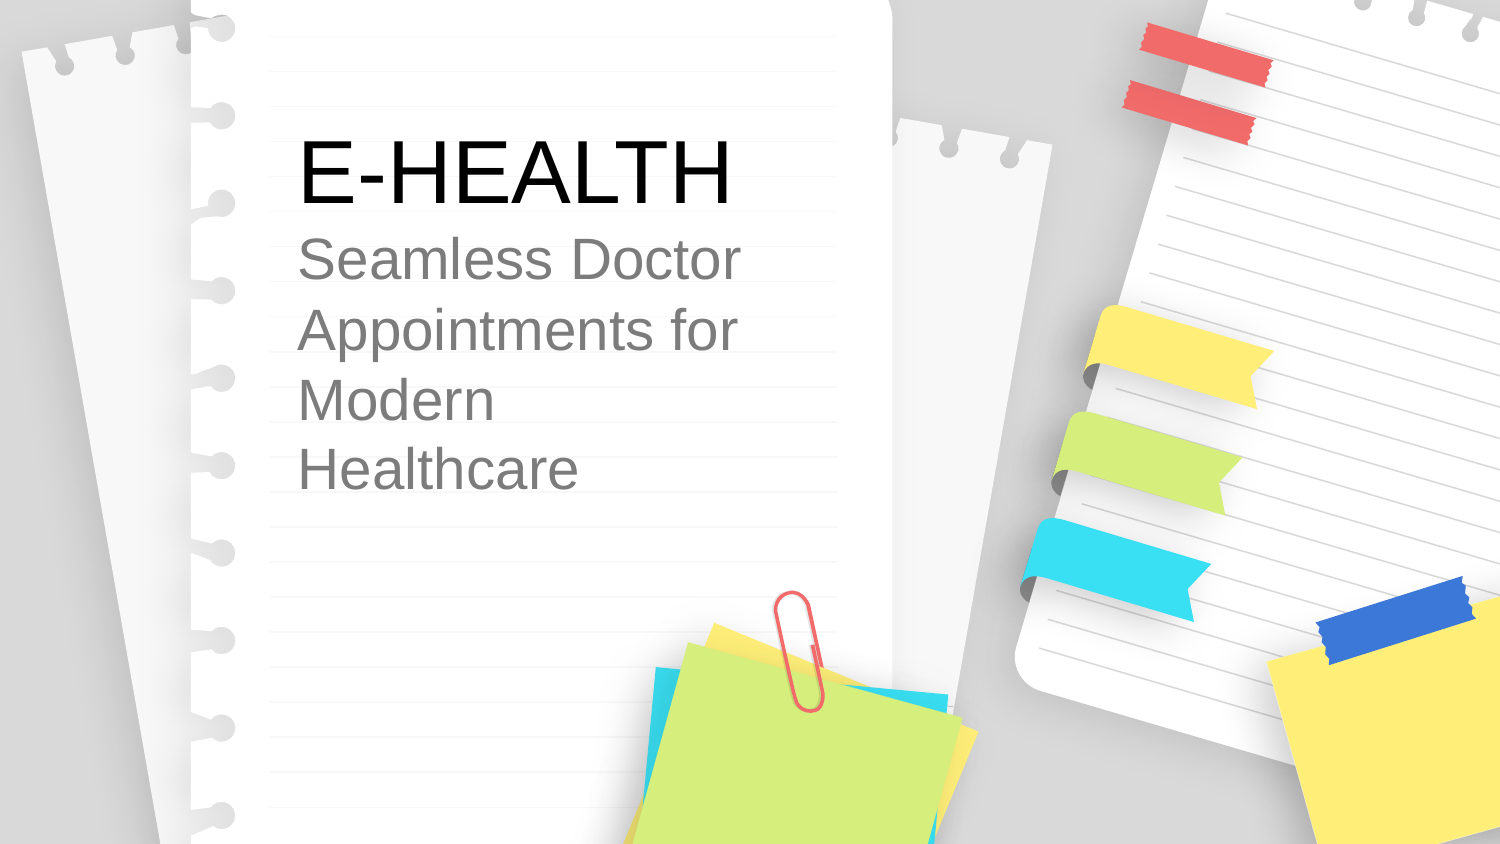

# E-HEALTH Seamless Doctor Appointments for Modern Healthcare